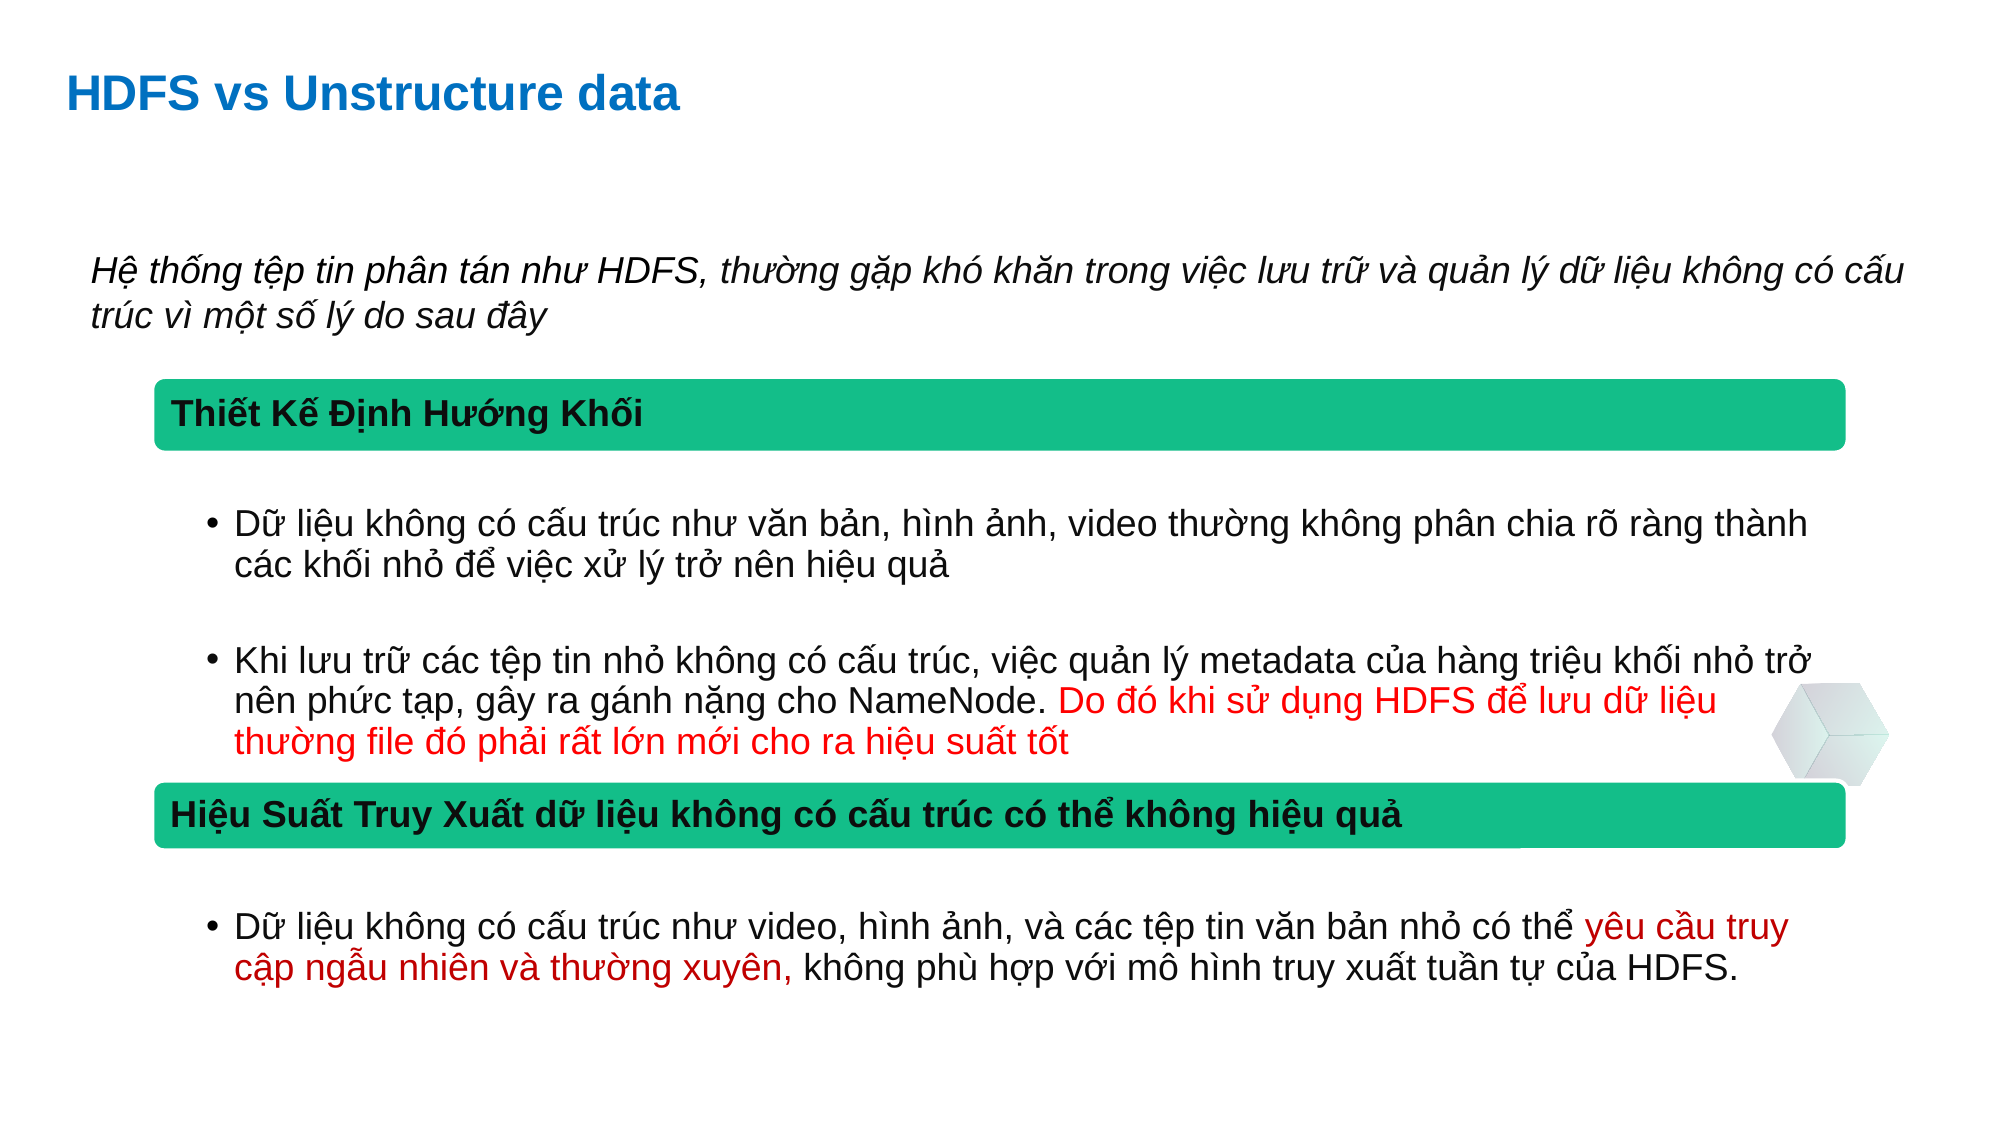

HDFS vs Unstructure data
Hệ thống tệp tin phân tán như HDFS, thường gặp khó khăn trong việc lưu trữ và quản lý dữ liệu không có cấu trúc vì một số lý do sau đây
Thiết Kế Định Hướng Khối
Dữ liệu không có cấu trúc như văn bản, hình ảnh, video thường không phân chia rõ ràng thành các khối nhỏ để việc xử lý trở nên hiệu quả

Khi lưu trữ các tệp tin nhỏ không có cấu trúc, việc quản lý metadata của hàng triệu khối nhỏ trở nên phức tạp, gây ra gánh nặng cho NameNode. Do đó khi sử dụng HDFS để lưu dữ liệu thường file đó phải rất lớn mới cho ra hiệu suất tốt
Hiệu Suất Truy Xuất dữ liệu không có cấu trúc có thể không hiệu quả
Dữ liệu không có cấu trúc như video, hình ảnh, và các tệp tin văn bản nhỏ có thể yêu cầu truy cập ngẫu nhiên và thường xuyên, không phù hợp với mô hình truy xuất tuần tự của HDFS.